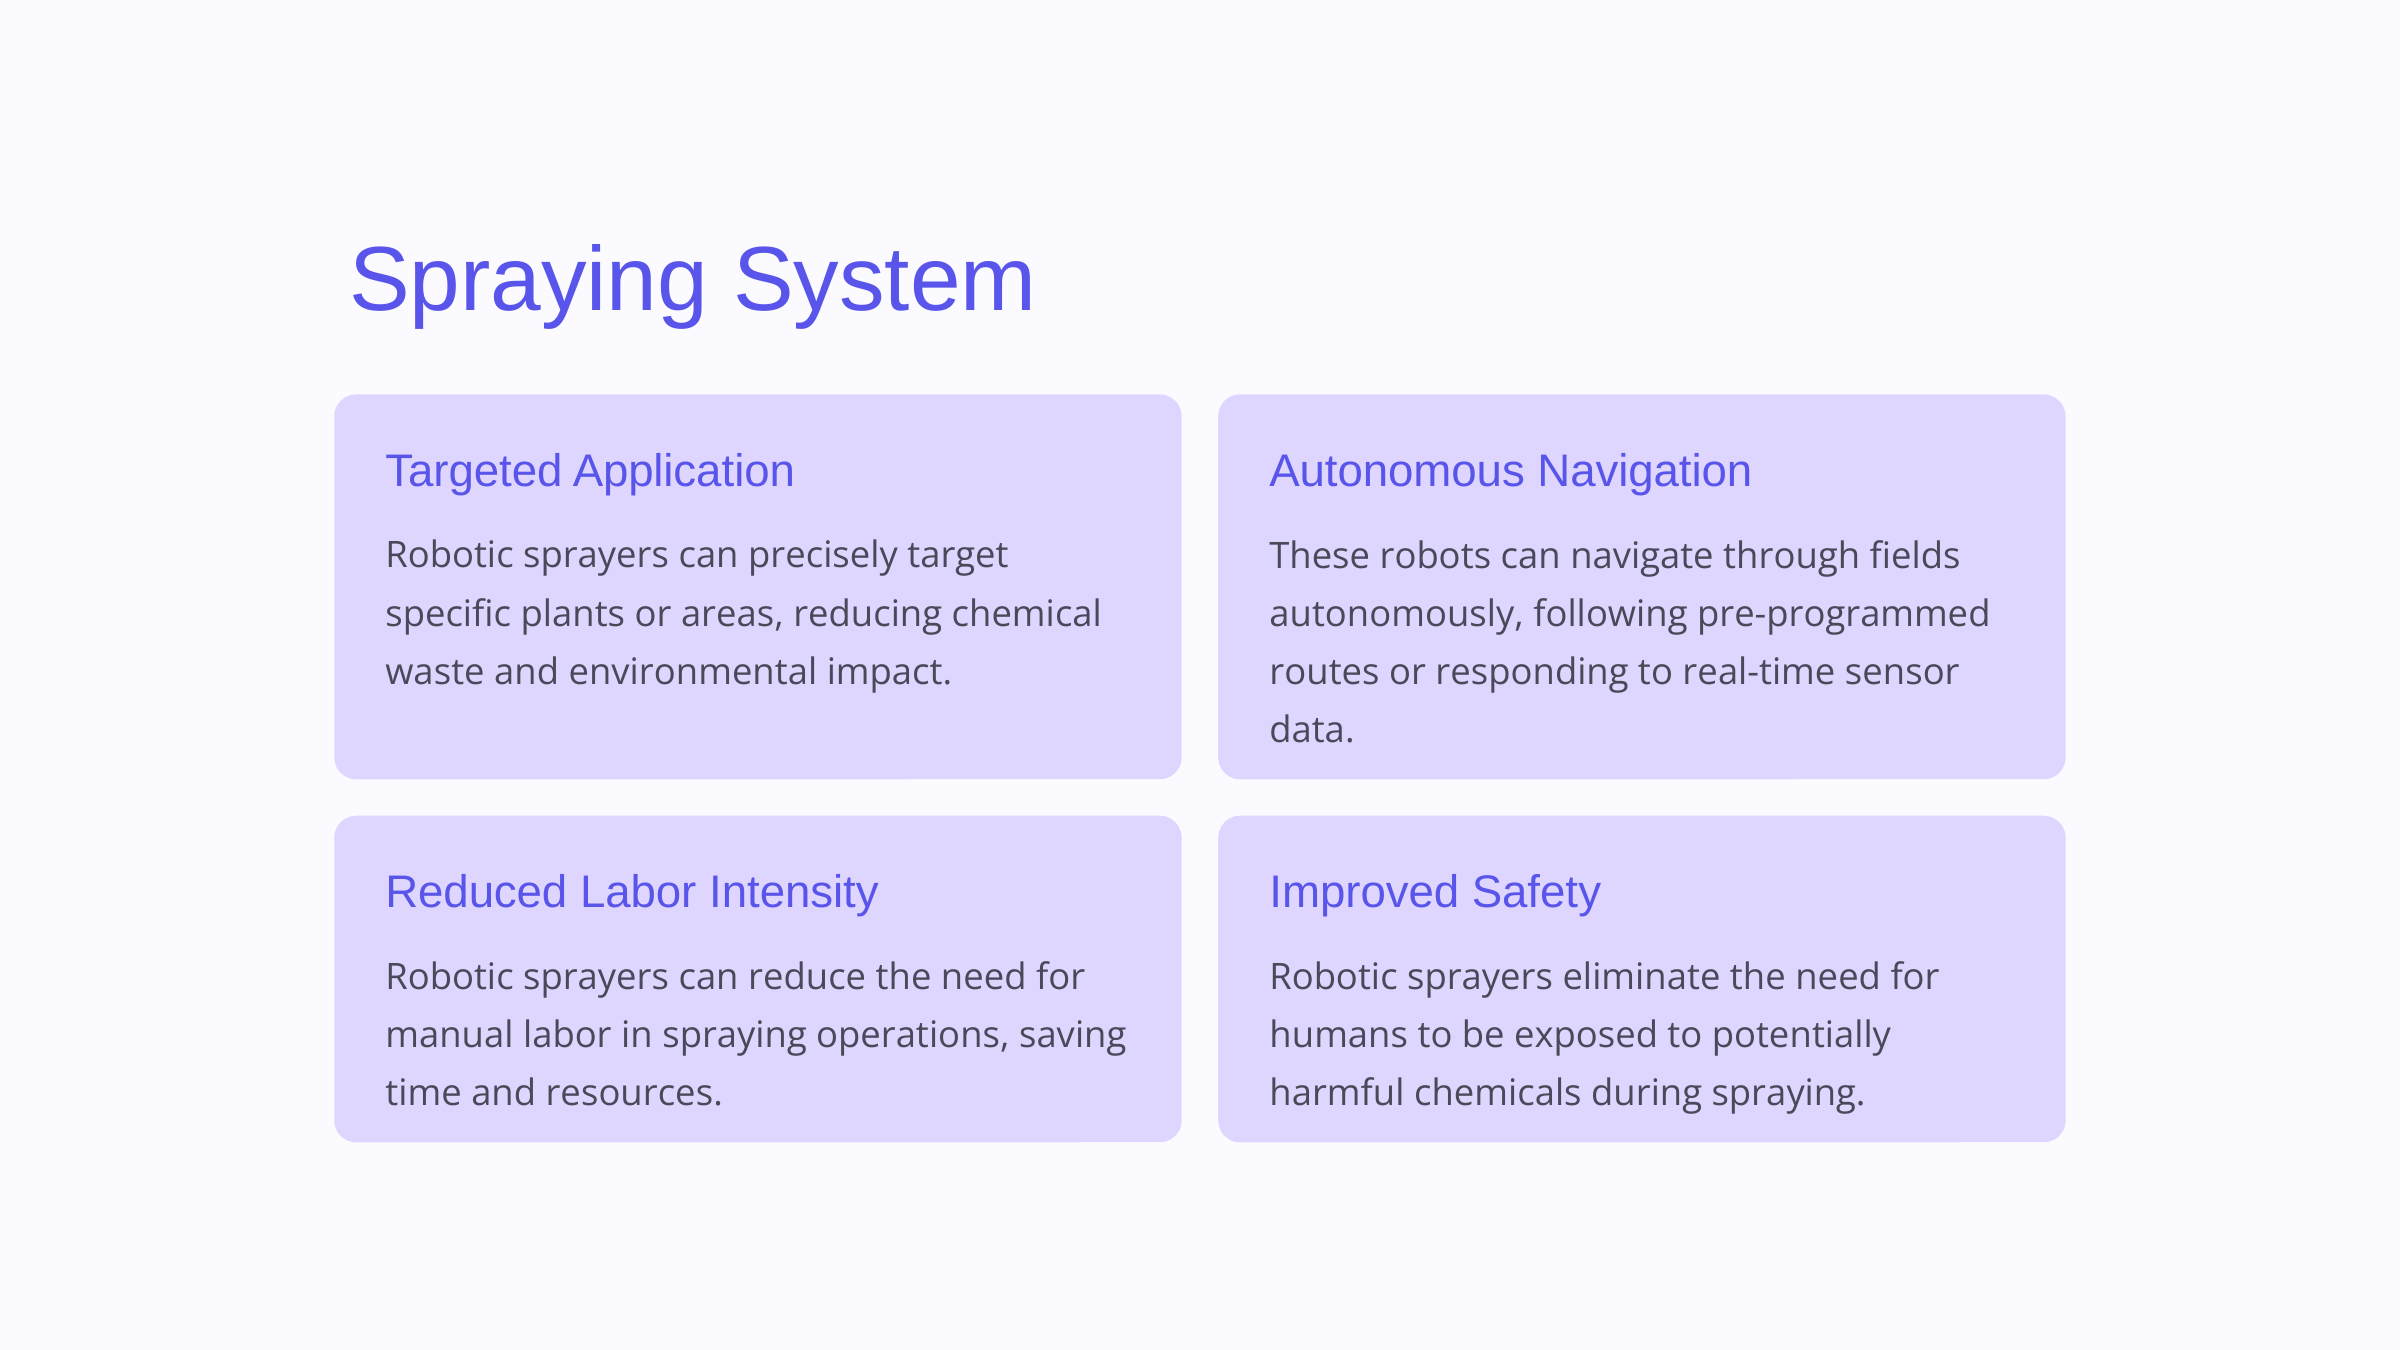

Spraying System

Targeted Application
Autonomous Navigation
Robotic sprayers can precisely target specific plants or areas, reducing chemical waste and environmental impact.
These robots can navigate through fields autonomously, following pre-programmed routes or responding to real-time sensor data.

Reduced Labor Intensity
Improved Safety
Robotic sprayers can reduce the need for manual labor in spraying operations, saving time and resources.
Robotic sprayers eliminate the need for humans to be exposed to potentially harmful chemicals during spraying.